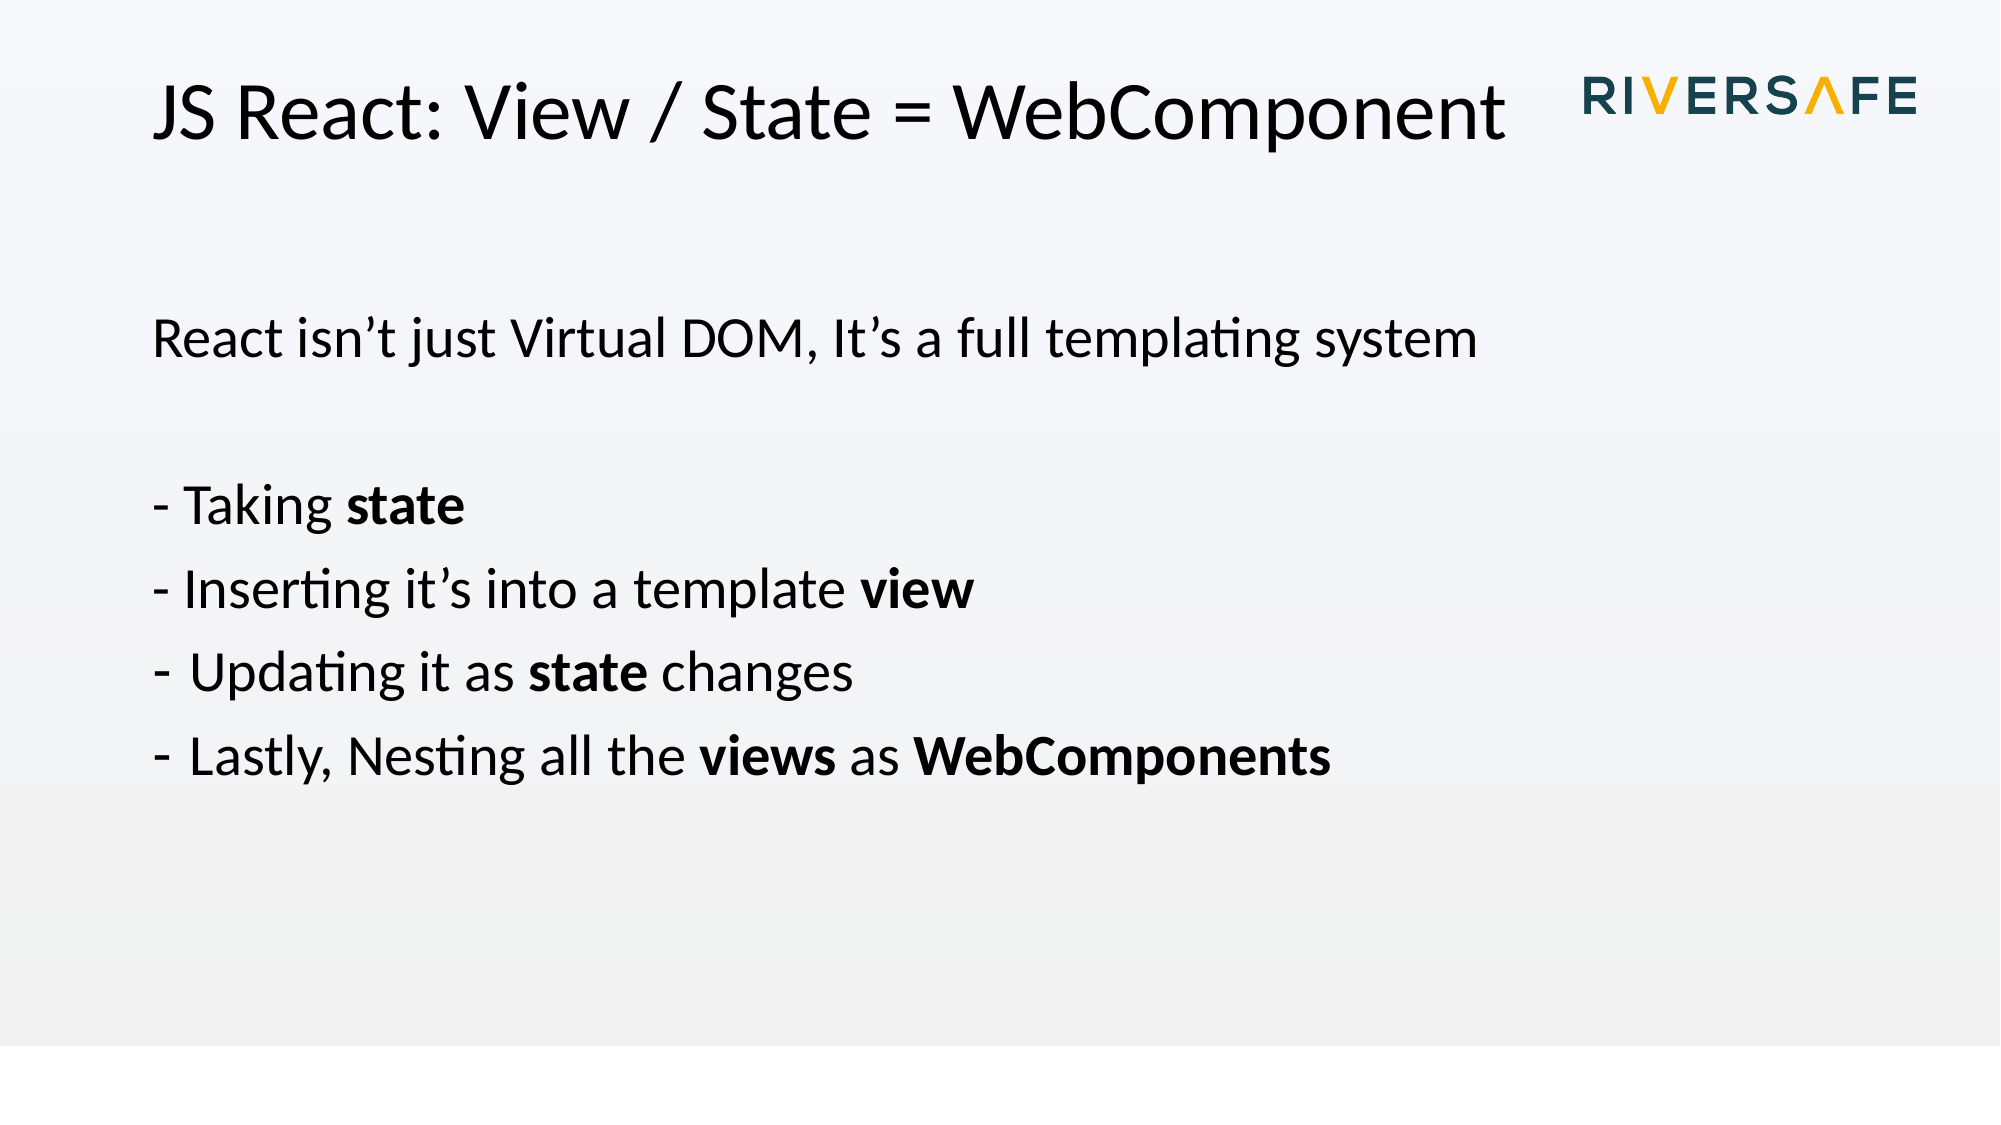

# JS React: View / State = WebComponent
React isn’t just Virtual DOM, It’s a full templating system

- Taking state
- Inserting it’s into a template view
Updating it as state changes
Lastly, Nesting all the views as WebComponents